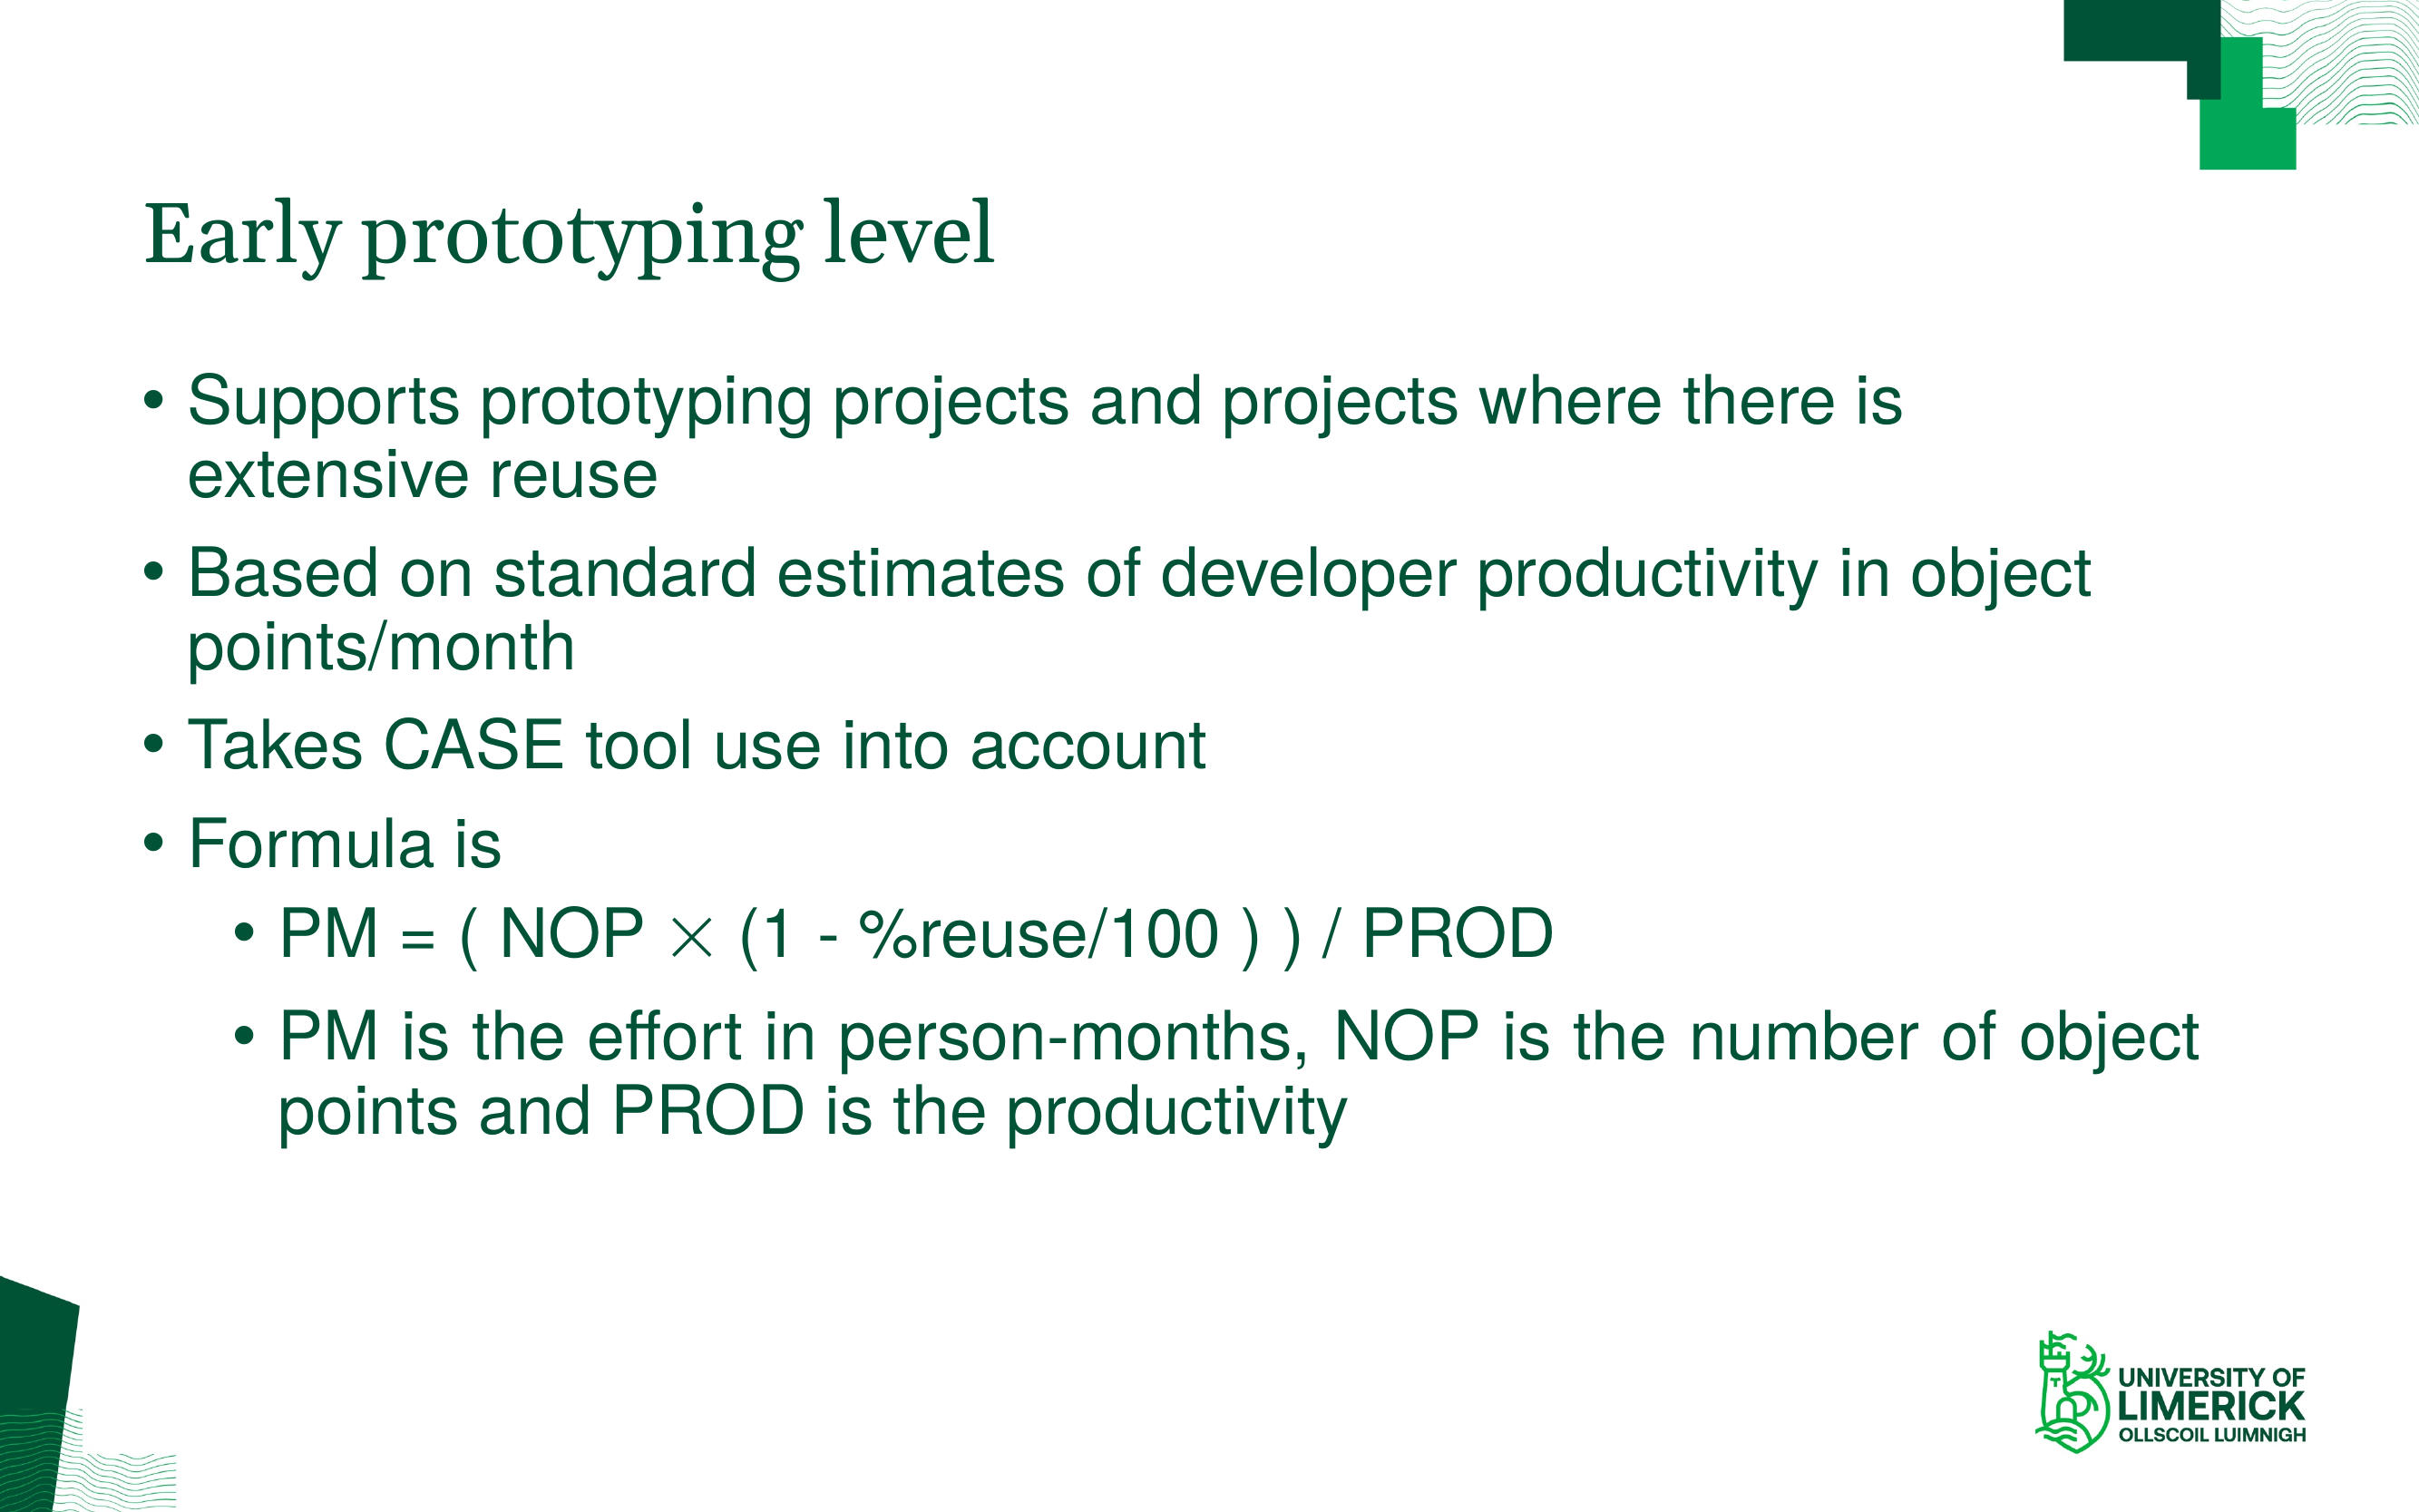

# Early prototyping level
Supports prototyping projects and projects where there is extensive reuse
Based on standard estimates of developer productivity in object points/month
Takes CASE tool use into account
Formula is
PM = ( NOP × (1 - %reuse/100 ) ) / PROD
PM is the effort in person-months, NOP is the number of object points and PROD is the productivity